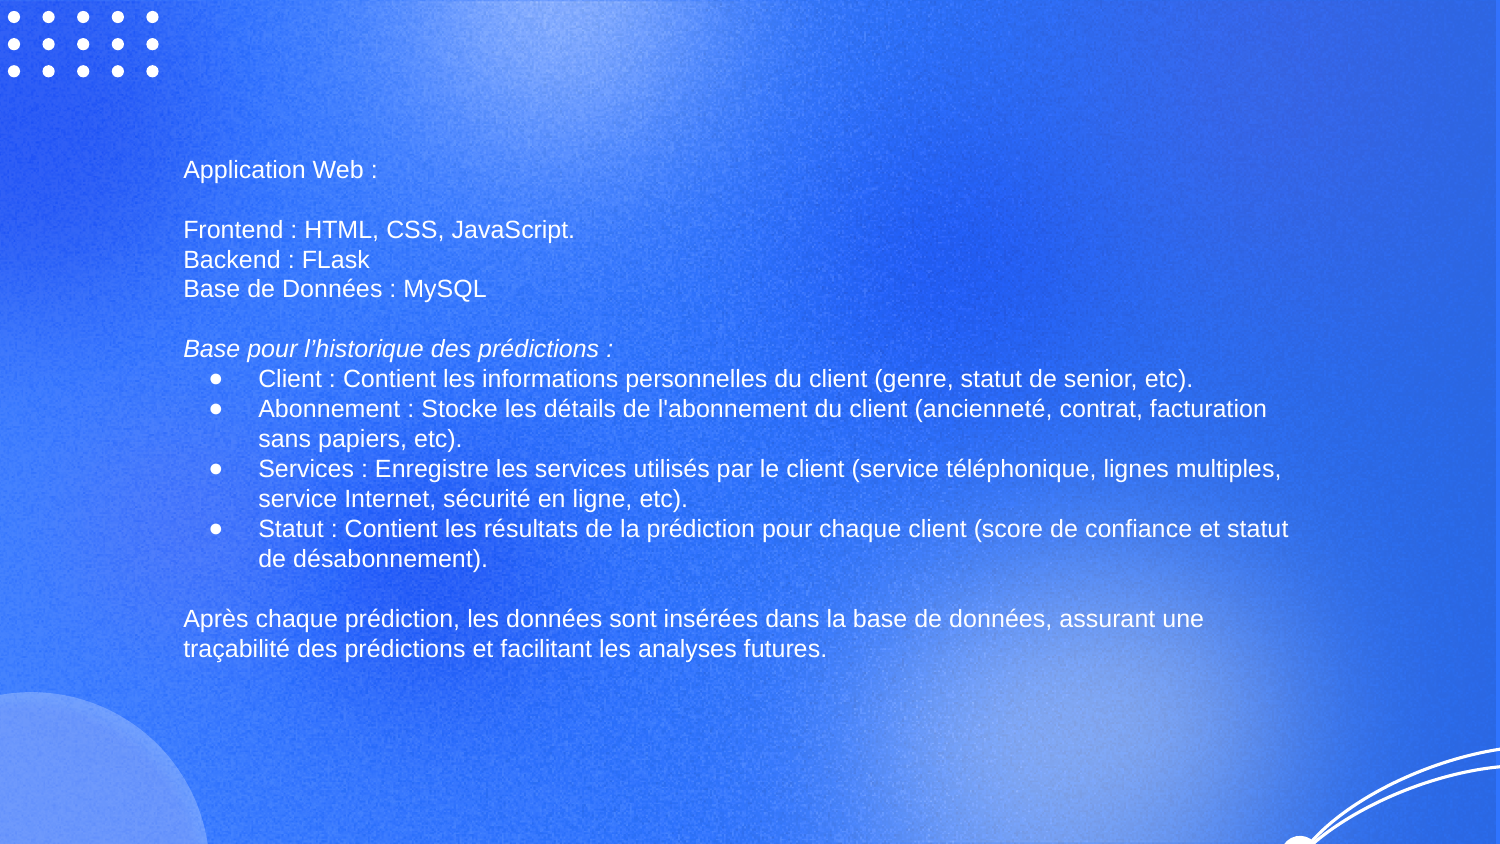

Application Web :

Frontend : HTML, CSS, JavaScript.
Backend : FLask
Base de Données : MySQL

Base pour l’historique des prédictions :
Client : Contient les informations personnelles du client (genre, statut de senior, etc).
Abonnement : Stocke les détails de l'abonnement du client (ancienneté, contrat, facturation sans papiers, etc).
Services : Enregistre les services utilisés par le client (service téléphonique, lignes multiples, service Internet, sécurité en ligne, etc).
Statut : Contient les résultats de la prédiction pour chaque client (score de confiance et statut de désabonnement).

Après chaque prédiction, les données sont insérées dans la base de données, assurant une traçabilité des prédictions et facilitant les analyses futures.